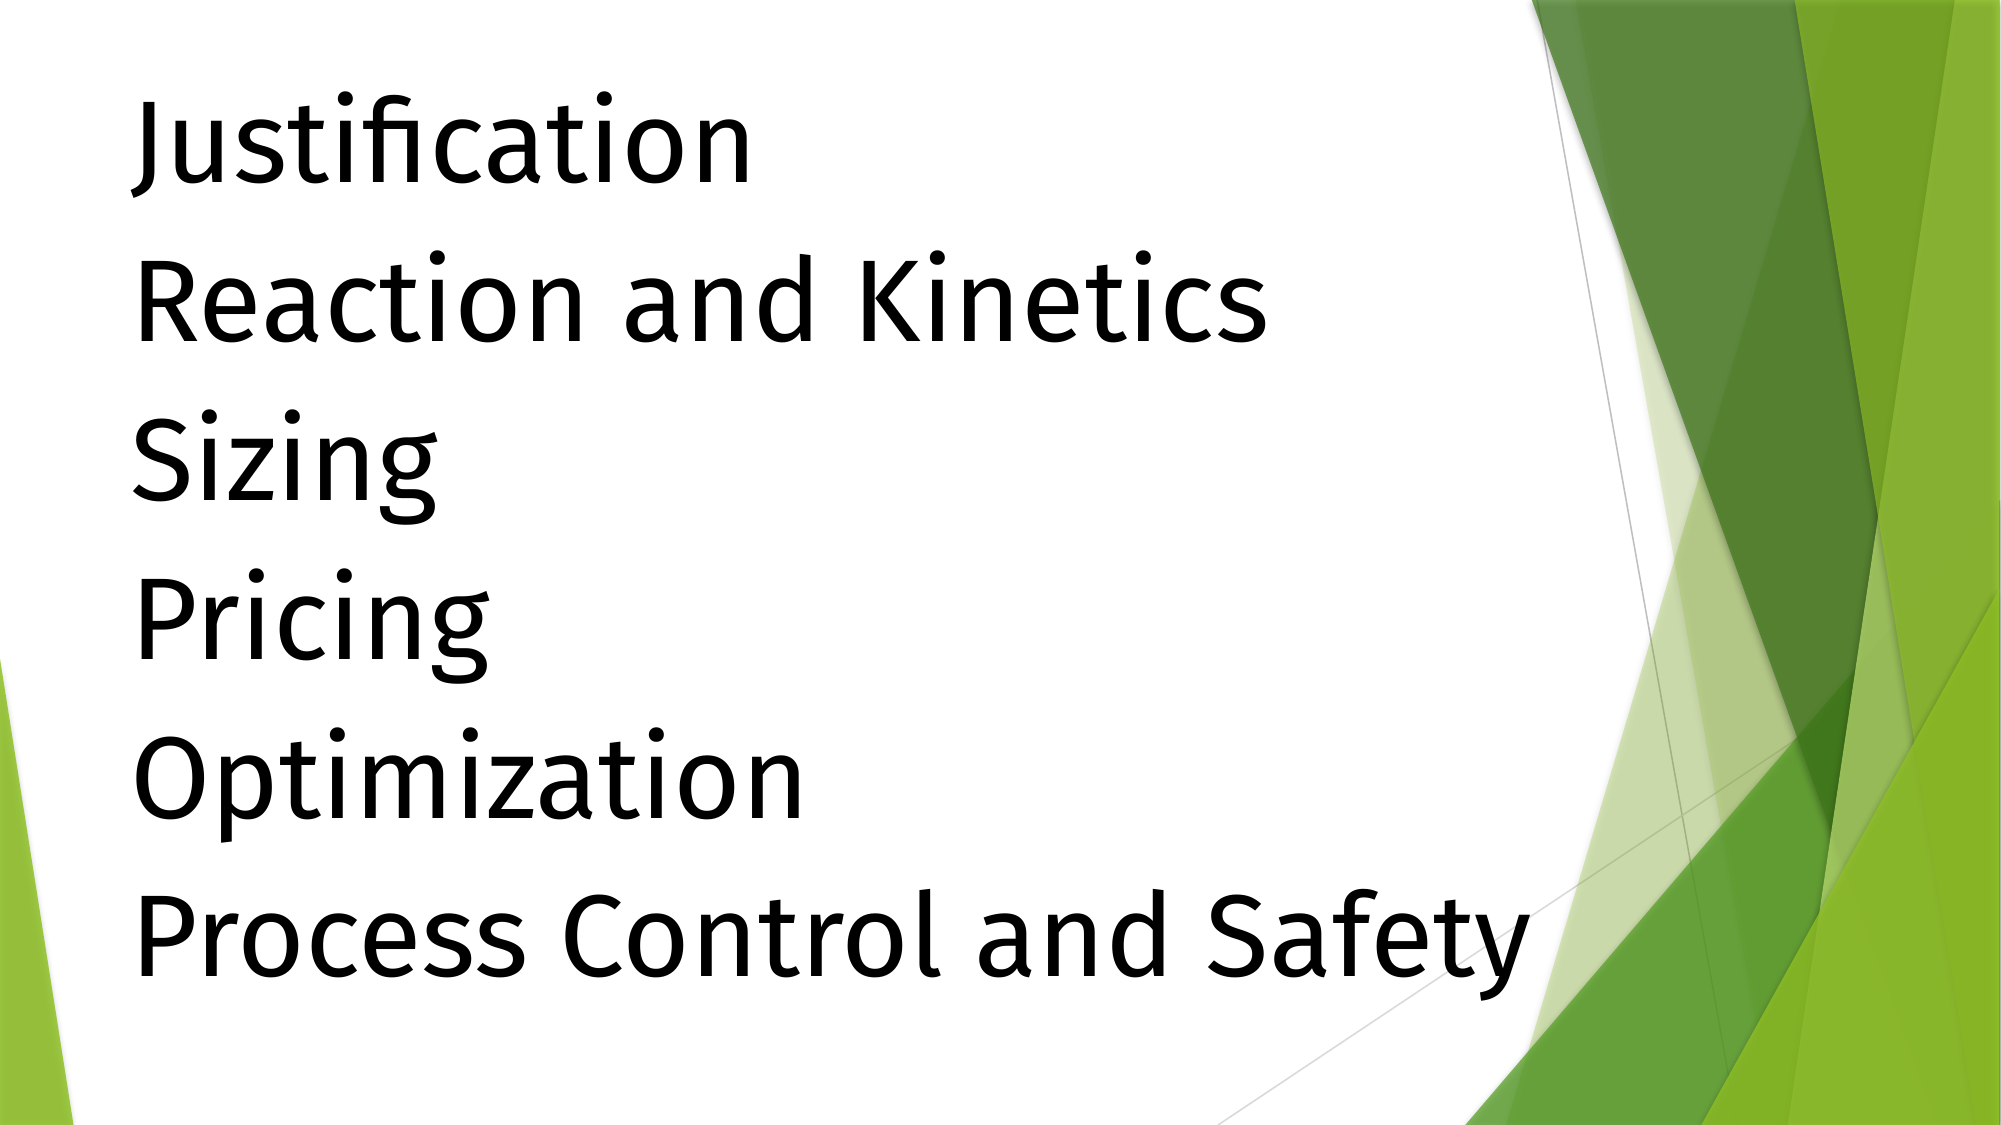

Justification
Reaction and Kinetics
Sizing
Pricing
Optimization
Process Control and Safety